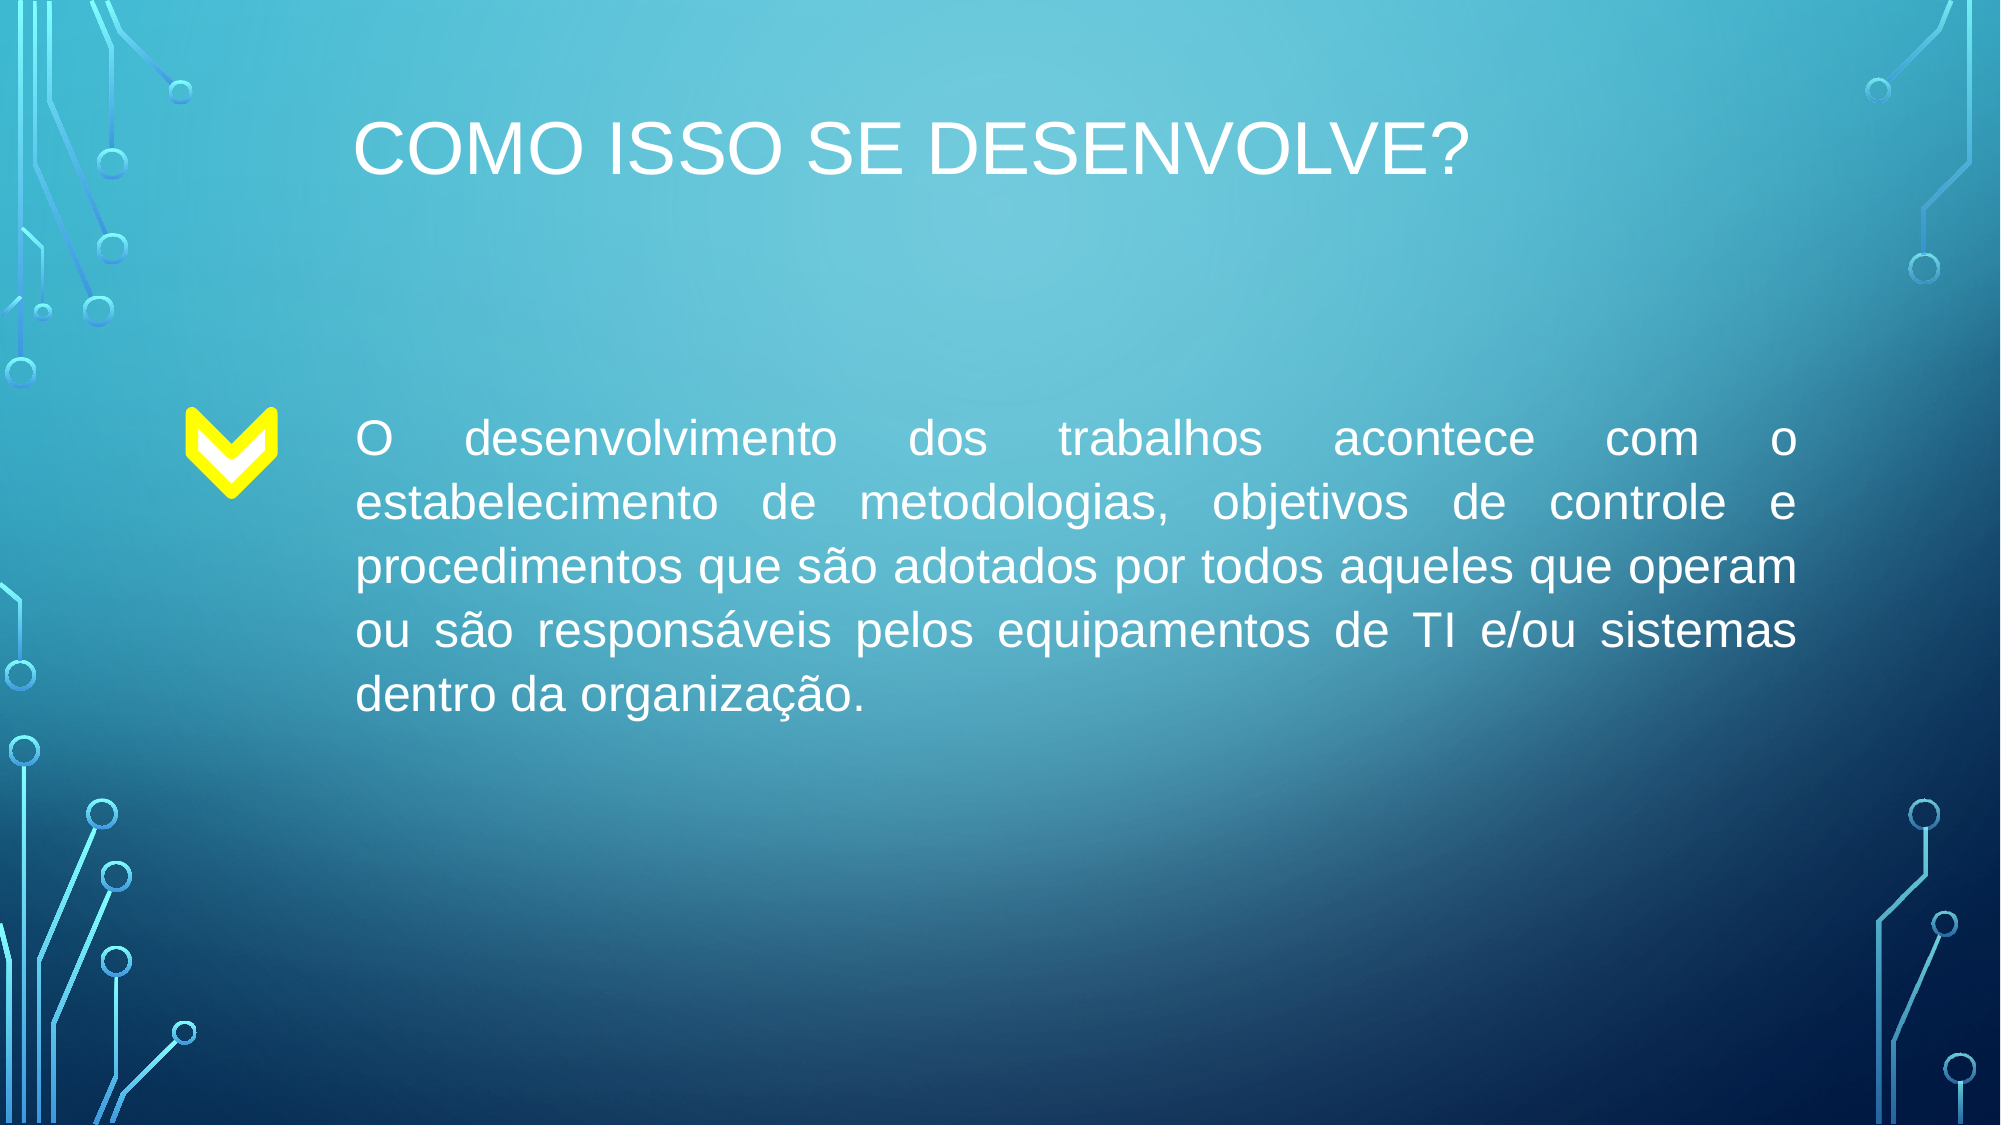

# Como isso se desenvolve?
O desenvolvimento dos trabalhos acontece com o estabelecimento de metodologias, objetivos de controle e procedimentos que são adotados por todos aqueles que operam ou são responsáveis pelos equipamentos de TI e/ou sistemas dentro da organização.